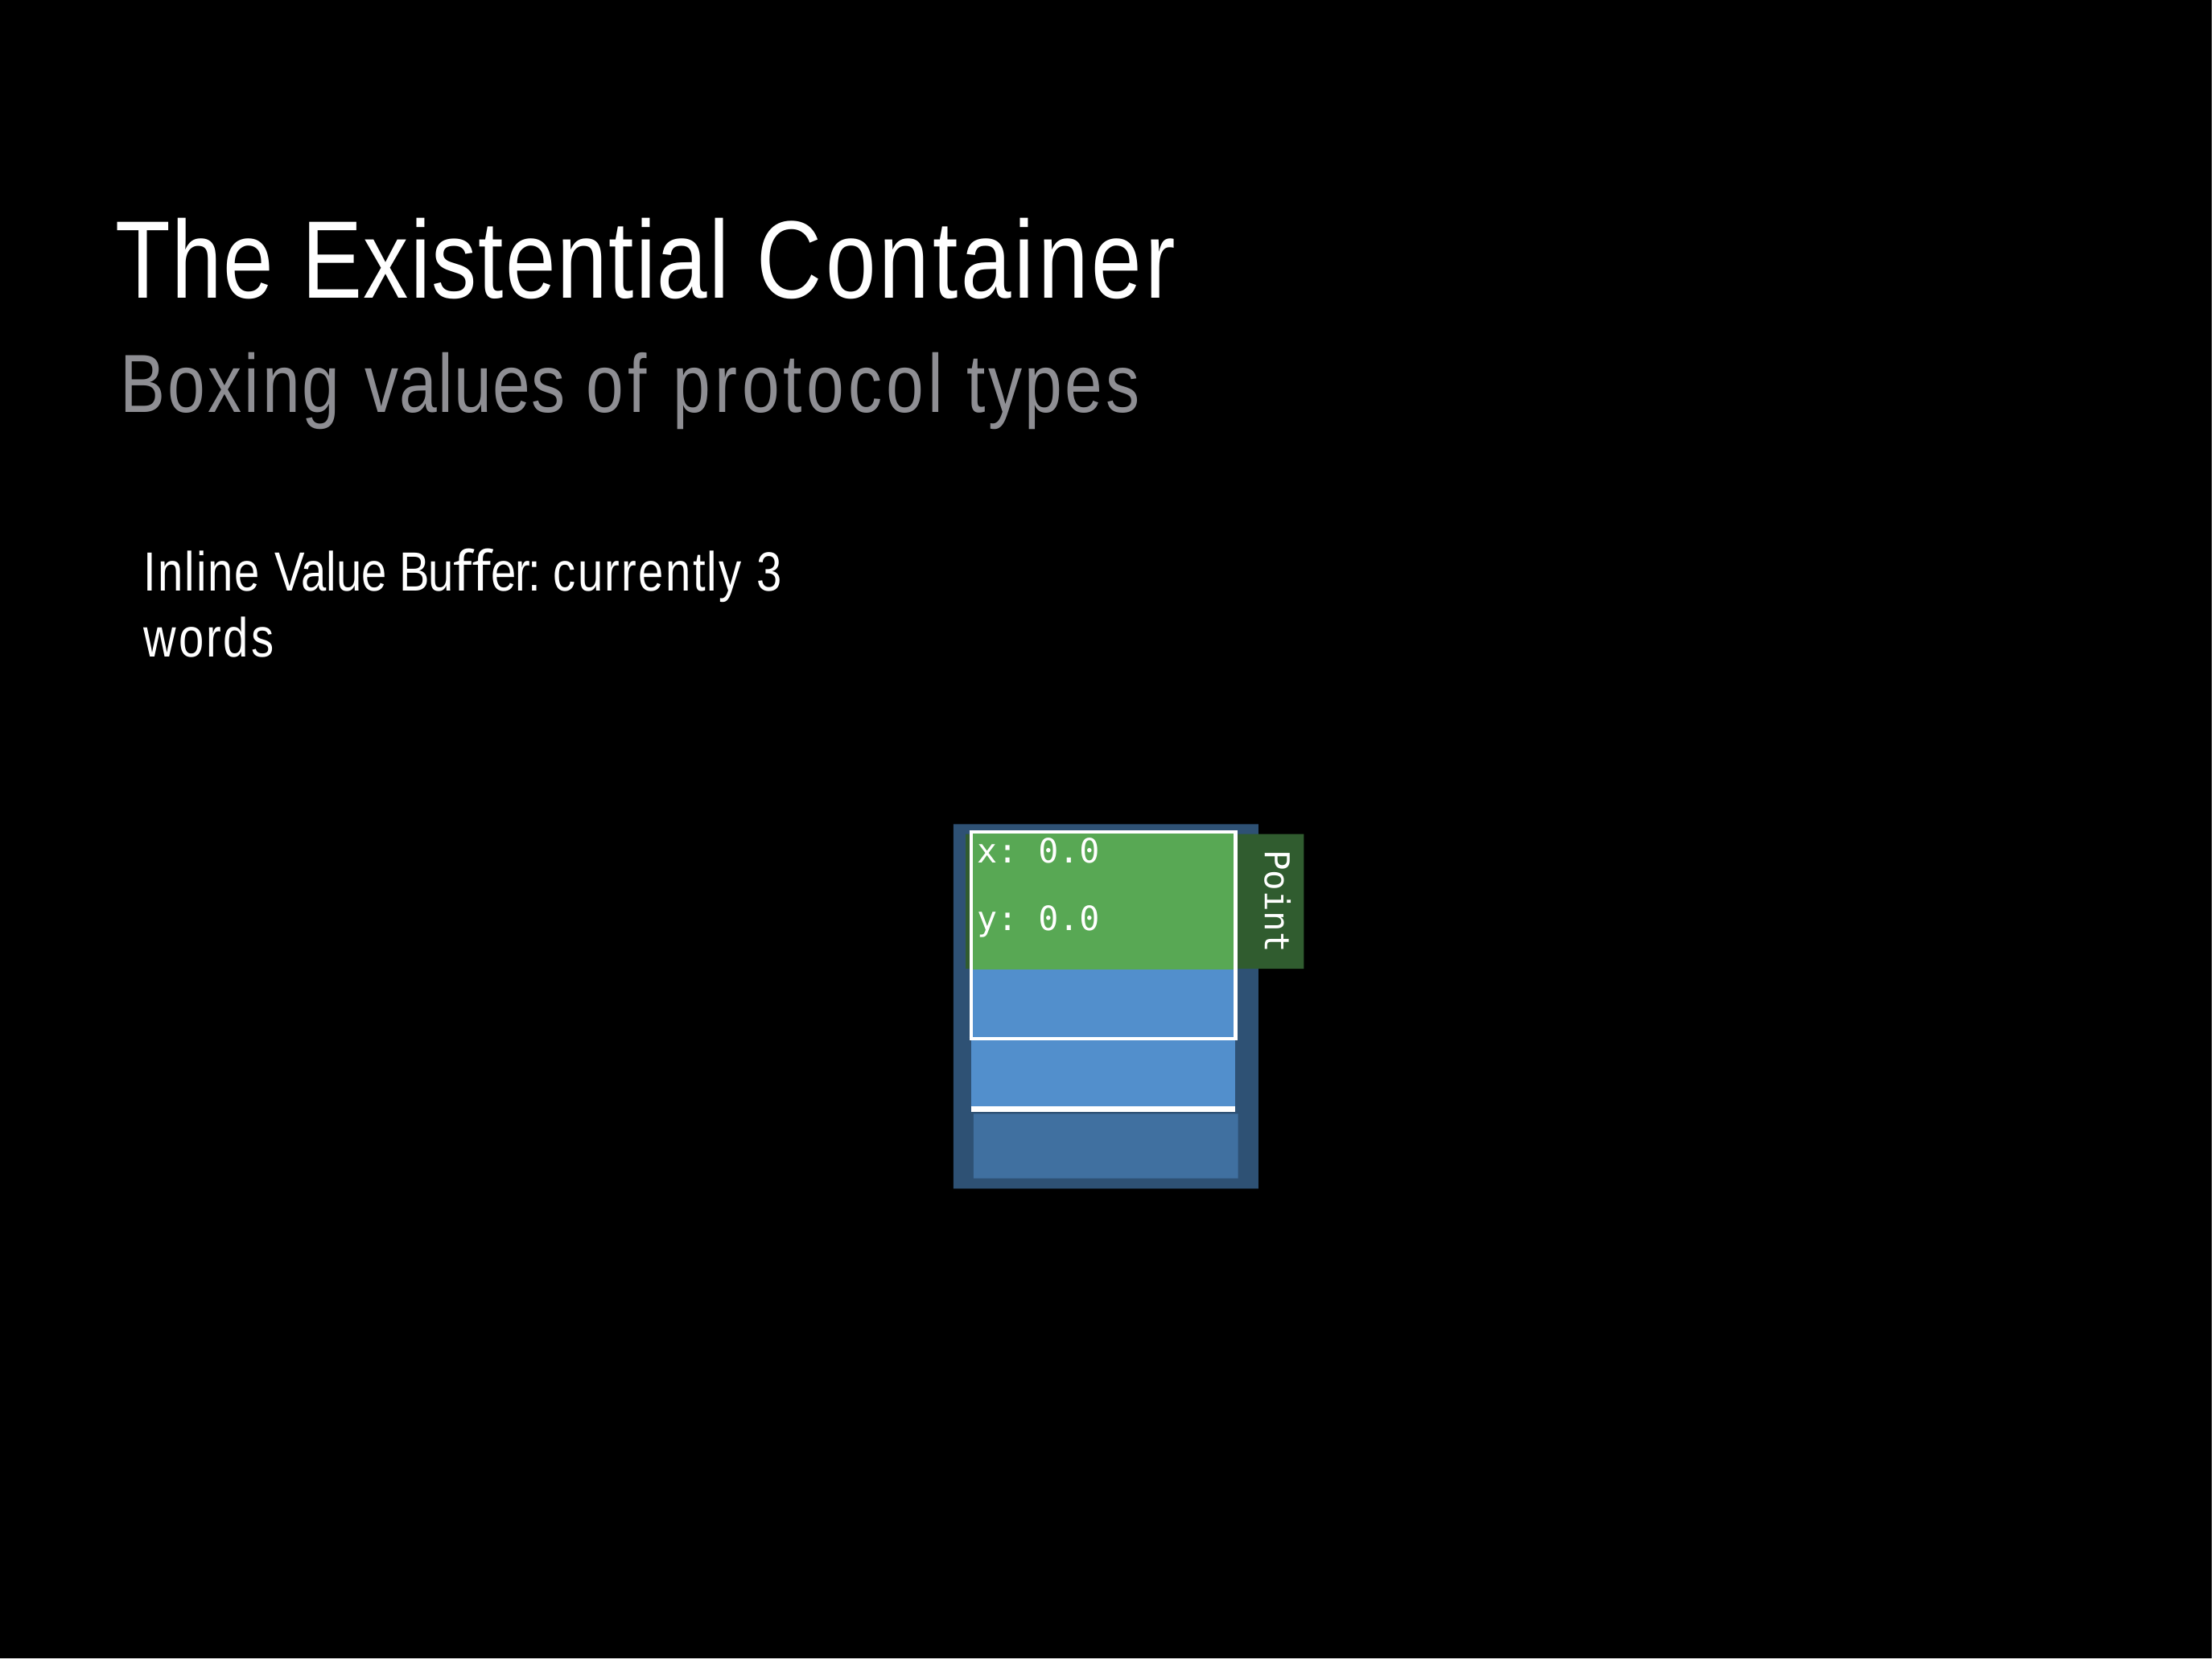

# The Existential Container
Boxing values of protocol types
Inline Value Buﬀer: currently 3 words

| x: 0.0 |
| --- |
| y: 0.0 |
|  |
|  |

Point